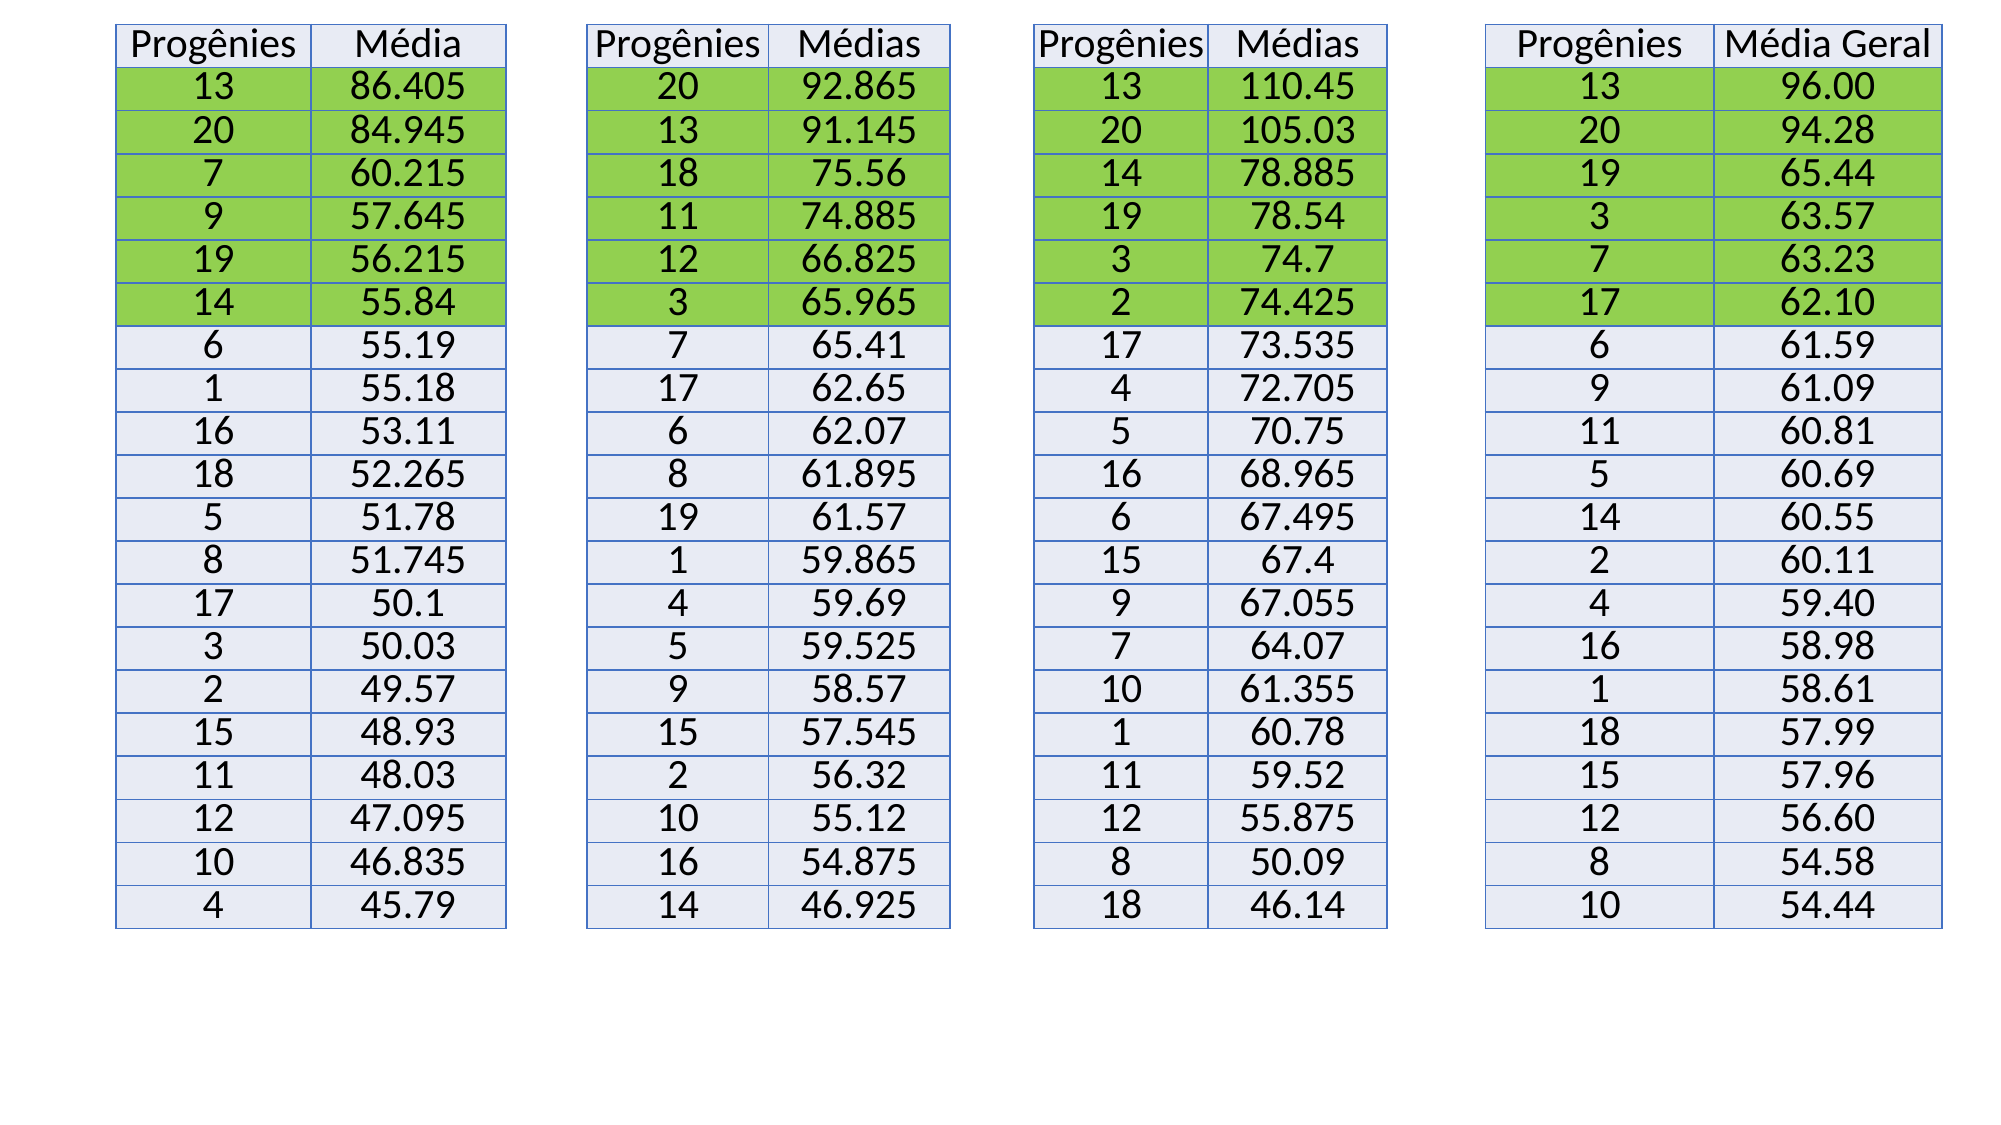

| Progênies | Média |
| --- | --- |
| 13 | 86.405 |
| 20 | 84.945 |
| 7 | 60.215 |
| 9 | 57.645 |
| 19 | 56.215 |
| 14 | 55.84 |
| 6 | 55.19 |
| 1 | 55.18 |
| 16 | 53.11 |
| 18 | 52.265 |
| 5 | 51.78 |
| 8 | 51.745 |
| 17 | 50.1 |
| 3 | 50.03 |
| 2 | 49.57 |
| 15 | 48.93 |
| 11 | 48.03 |
| 12 | 47.095 |
| 10 | 46.835 |
| 4 | 45.79 |
| Progênies | Médias |
| --- | --- |
| 20 | 92.865 |
| 13 | 91.145 |
| 18 | 75.56 |
| 11 | 74.885 |
| 12 | 66.825 |
| 3 | 65.965 |
| 7 | 65.41 |
| 17 | 62.65 |
| 6 | 62.07 |
| 8 | 61.895 |
| 19 | 61.57 |
| 1 | 59.865 |
| 4 | 59.69 |
| 5 | 59.525 |
| 9 | 58.57 |
| 15 | 57.545 |
| 2 | 56.32 |
| 10 | 55.12 |
| 16 | 54.875 |
| 14 | 46.925 |
| Progênies | Médias |
| --- | --- |
| 13 | 110.45 |
| 20 | 105.03 |
| 14 | 78.885 |
| 19 | 78.54 |
| 3 | 74.7 |
| 2 | 74.425 |
| 17 | 73.535 |
| 4 | 72.705 |
| 5 | 70.75 |
| 16 | 68.965 |
| 6 | 67.495 |
| 15 | 67.4 |
| 9 | 67.055 |
| 7 | 64.07 |
| 10 | 61.355 |
| 1 | 60.78 |
| 11 | 59.52 |
| 12 | 55.875 |
| 8 | 50.09 |
| 18 | 46.14 |
| Progênies | Média Geral |
| --- | --- |
| 13 | 96.00 |
| 20 | 94.28 |
| 19 | 65.44 |
| 3 | 63.57 |
| 7 | 63.23 |
| 17 | 62.10 |
| 6 | 61.59 |
| 9 | 61.09 |
| 11 | 60.81 |
| 5 | 60.69 |
| 14 | 60.55 |
| 2 | 60.11 |
| 4 | 59.40 |
| 16 | 58.98 |
| 1 | 58.61 |
| 18 | 57.99 |
| 15 | 57.96 |
| 12 | 56.60 |
| 8 | 54.58 |
| 10 | 54.44 |